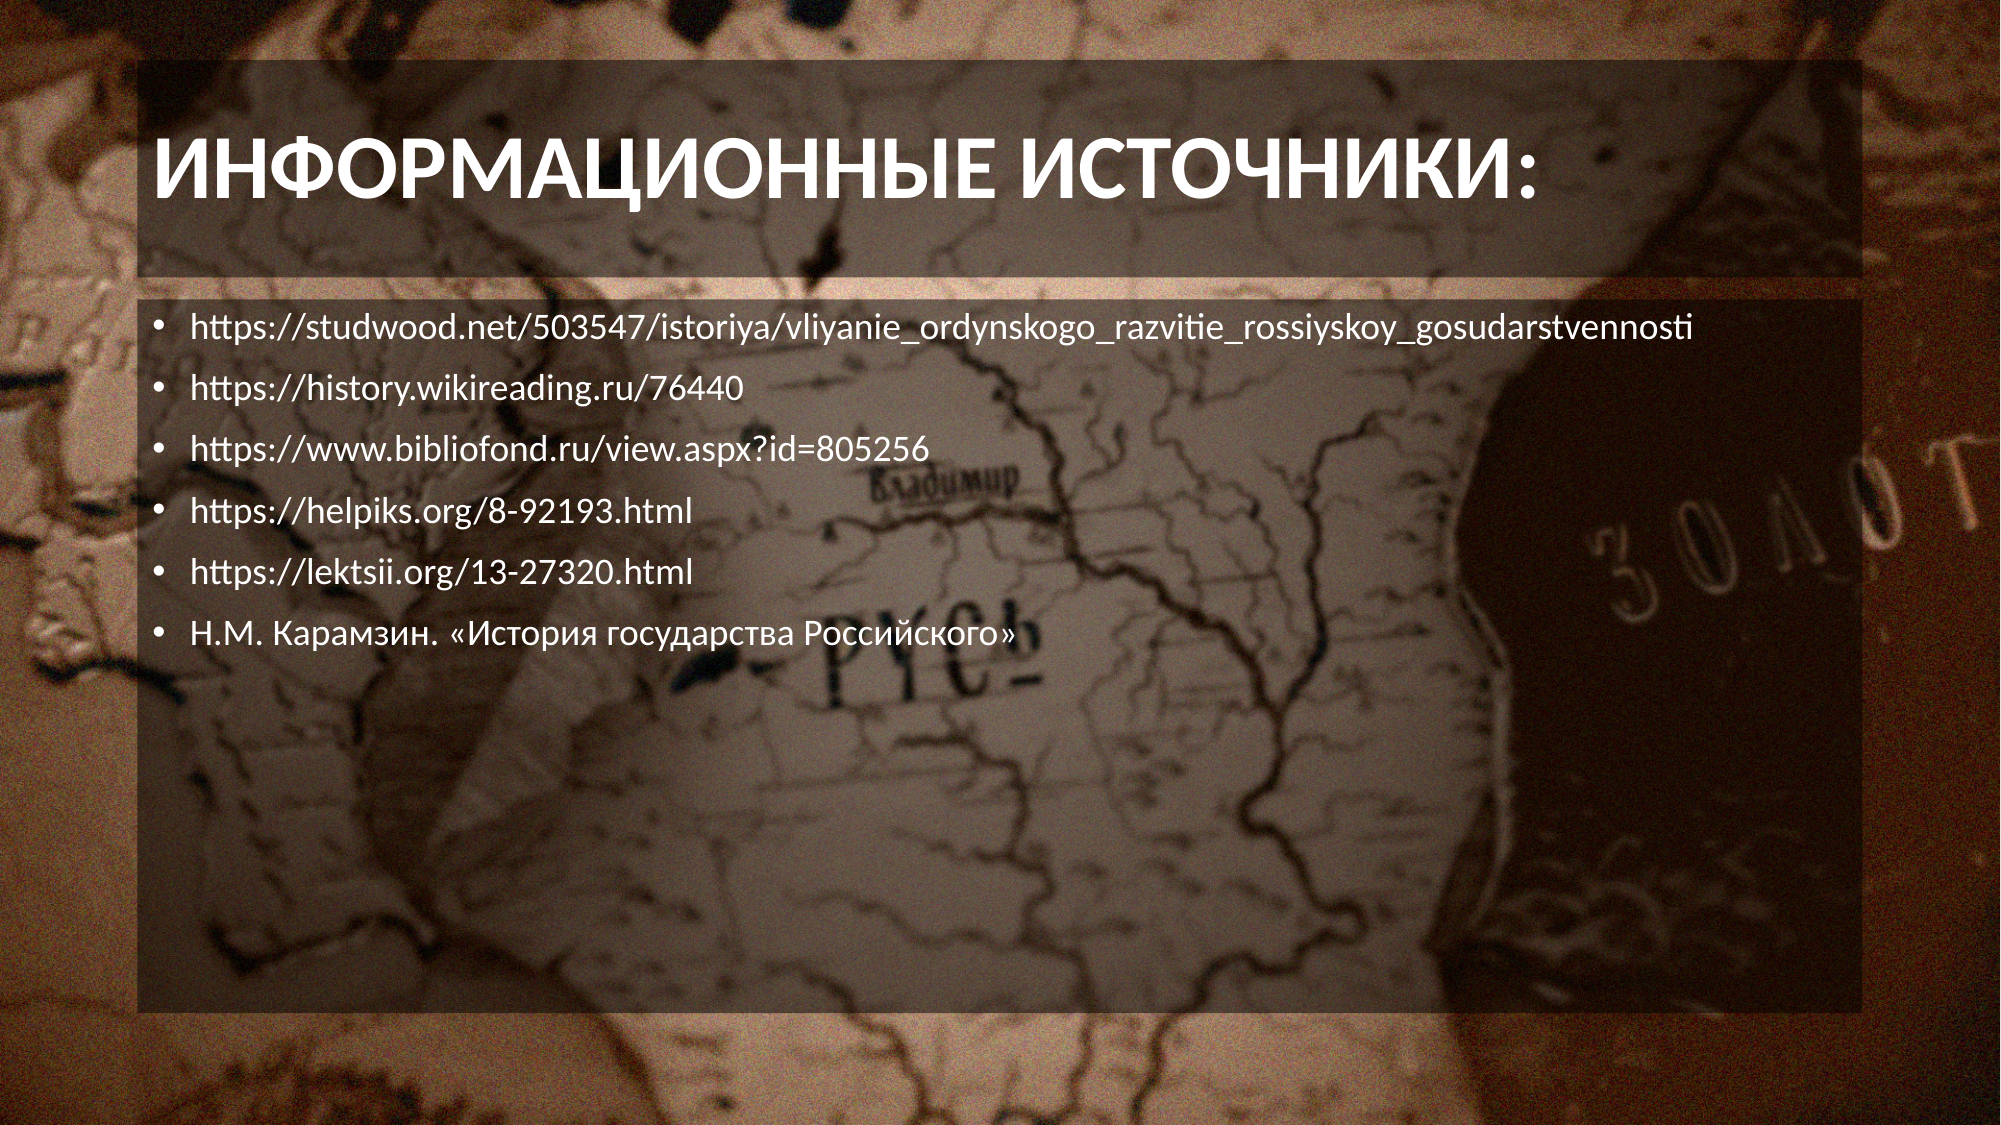

# ИНФОРМАЦИОННЫЕ ИСТОЧНИКИ:
https://studwood.net/503547/istoriya/vliyanie_ordynskogo_razvitie_rossiyskoy_gosudarstvennosti
https://history.wikireading.ru/76440
https://www.bibliofond.ru/view.aspx?id=805256
https://helpiks.org/8-92193.html
https://lektsii.org/13-27320.html
Н.М. Карамзин. «История государства Российского»